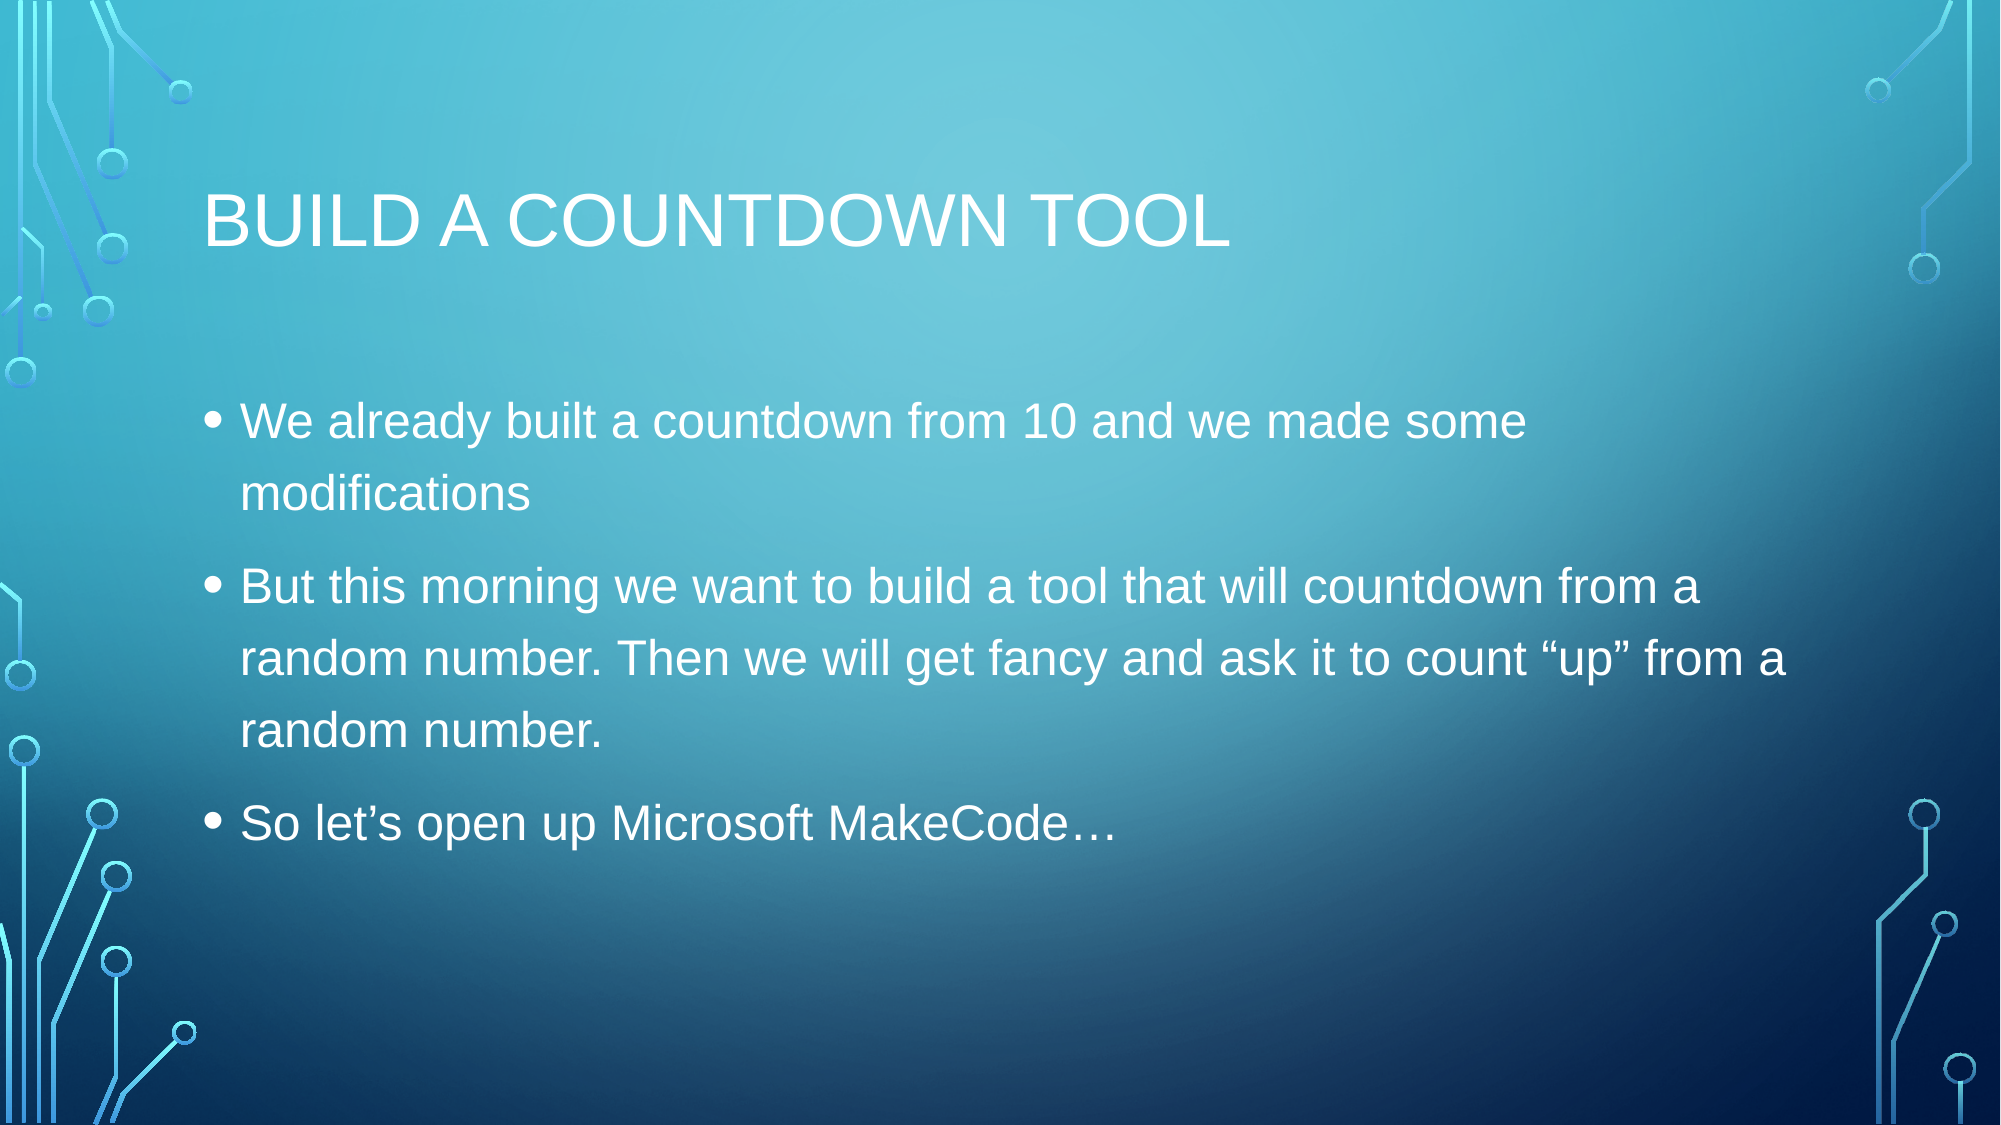

# Build a countdown tool
We already built a countdown from 10 and we made some modifications
But this morning we want to build a tool that will countdown from a random number. Then we will get fancy and ask it to count “up” from a random number.
So let’s open up Microsoft MakeCode…